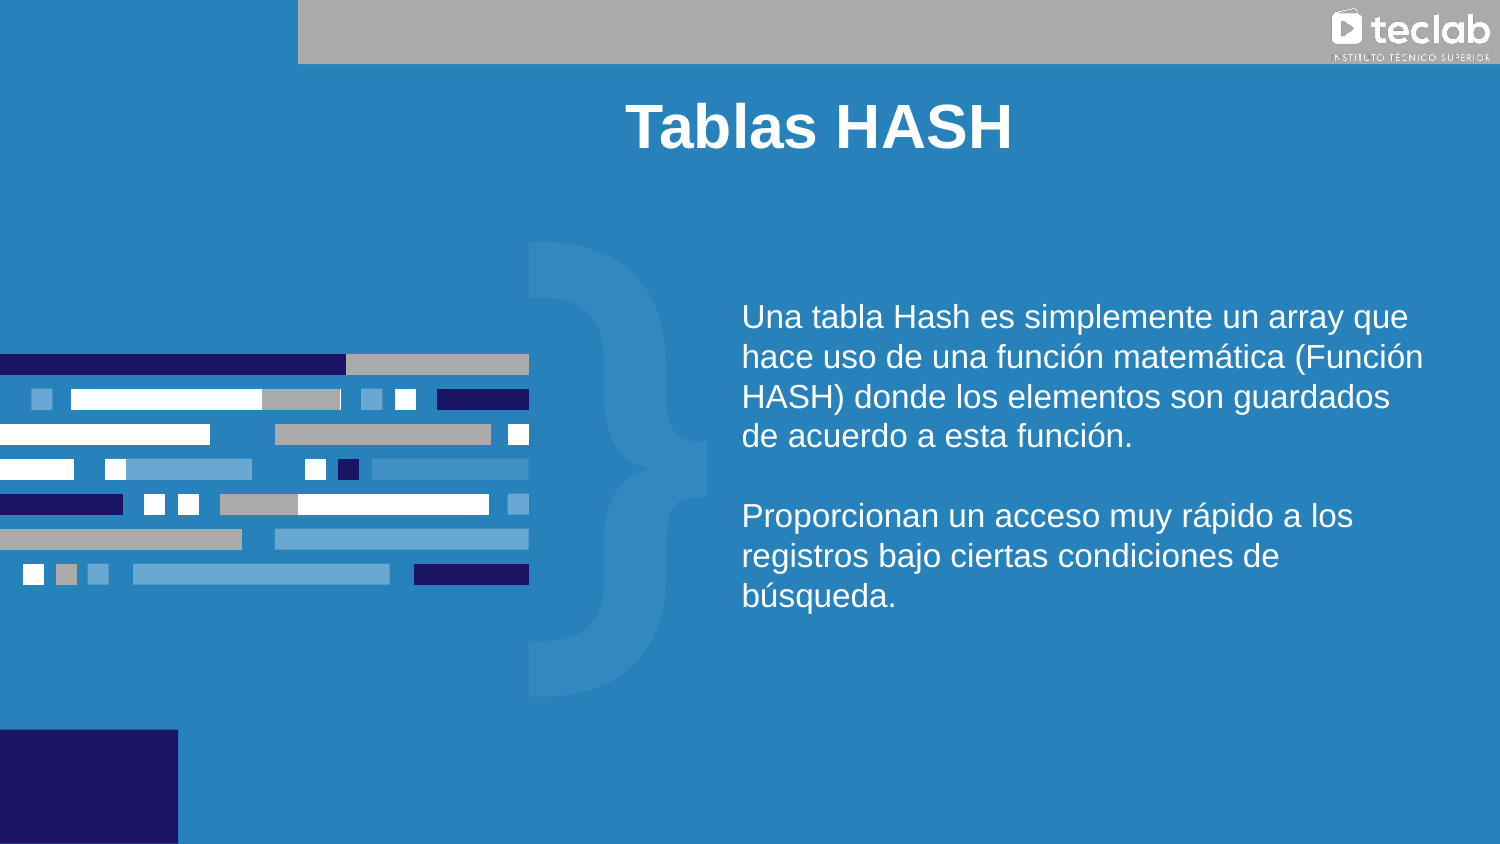

# Tablas HASH
Una tabla Hash es simplemente un array que hace uso de una función matemática (Función HASH) donde los elementos son guardados de acuerdo a esta función.

Proporcionan un acceso muy rápido a los registros bajo ciertas condiciones de búsqueda.